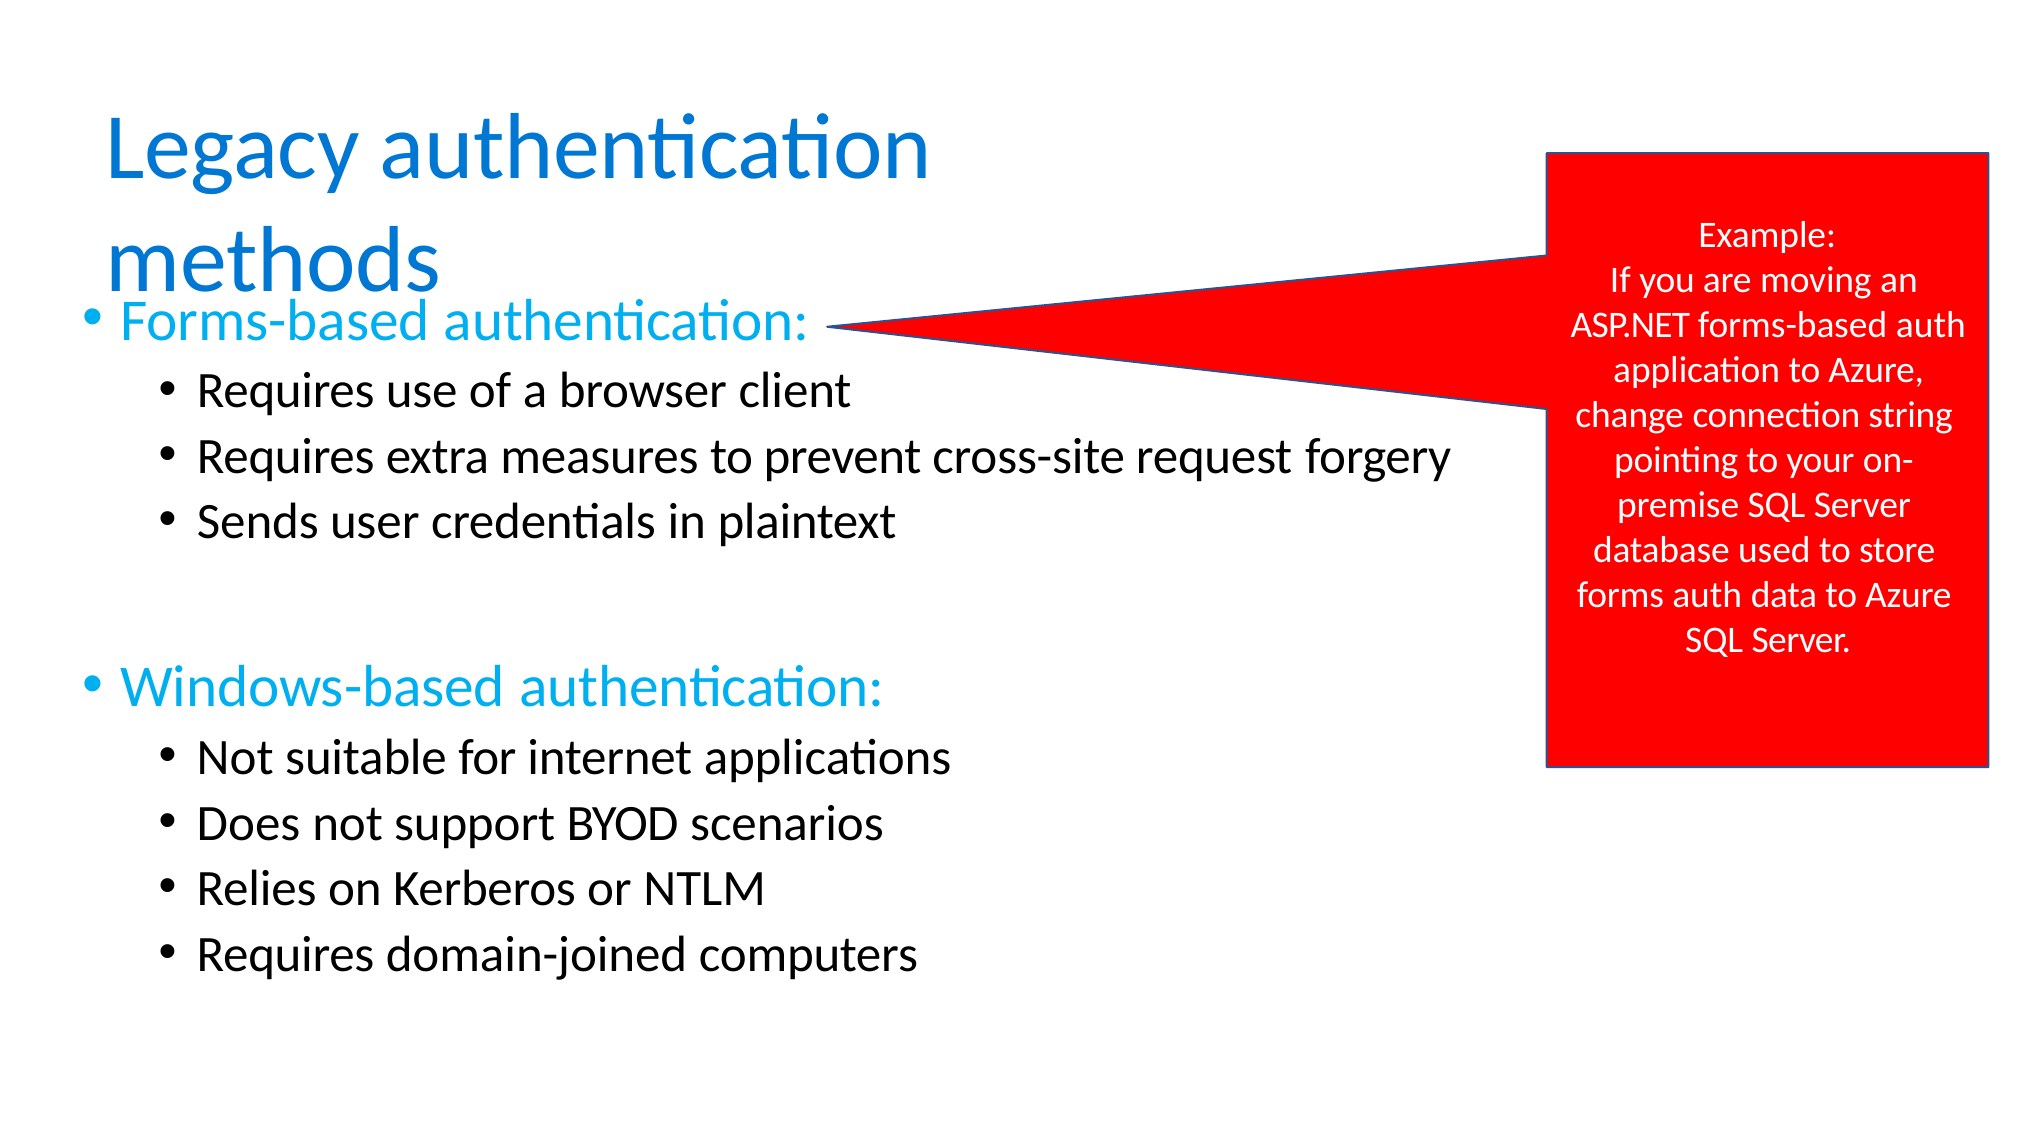

# Legacy authentication methods

Example:
If you are moving an  ASP.NET forms-based auth  application to Azure,  change connection string  pointing to your on-  premise SQL Server  database used to store  forms auth data to Azure  SQL Server.
Forms-based authentication:
Requires use of a browser client
Requires extra measures to prevent cross-site request forgery
Sends user credentials in plaintext
Windows-based authentication:
Not suitable for internet applications
Does not support BYOD scenarios
Relies on Kerberos or NTLM
Requires domain-joined computers